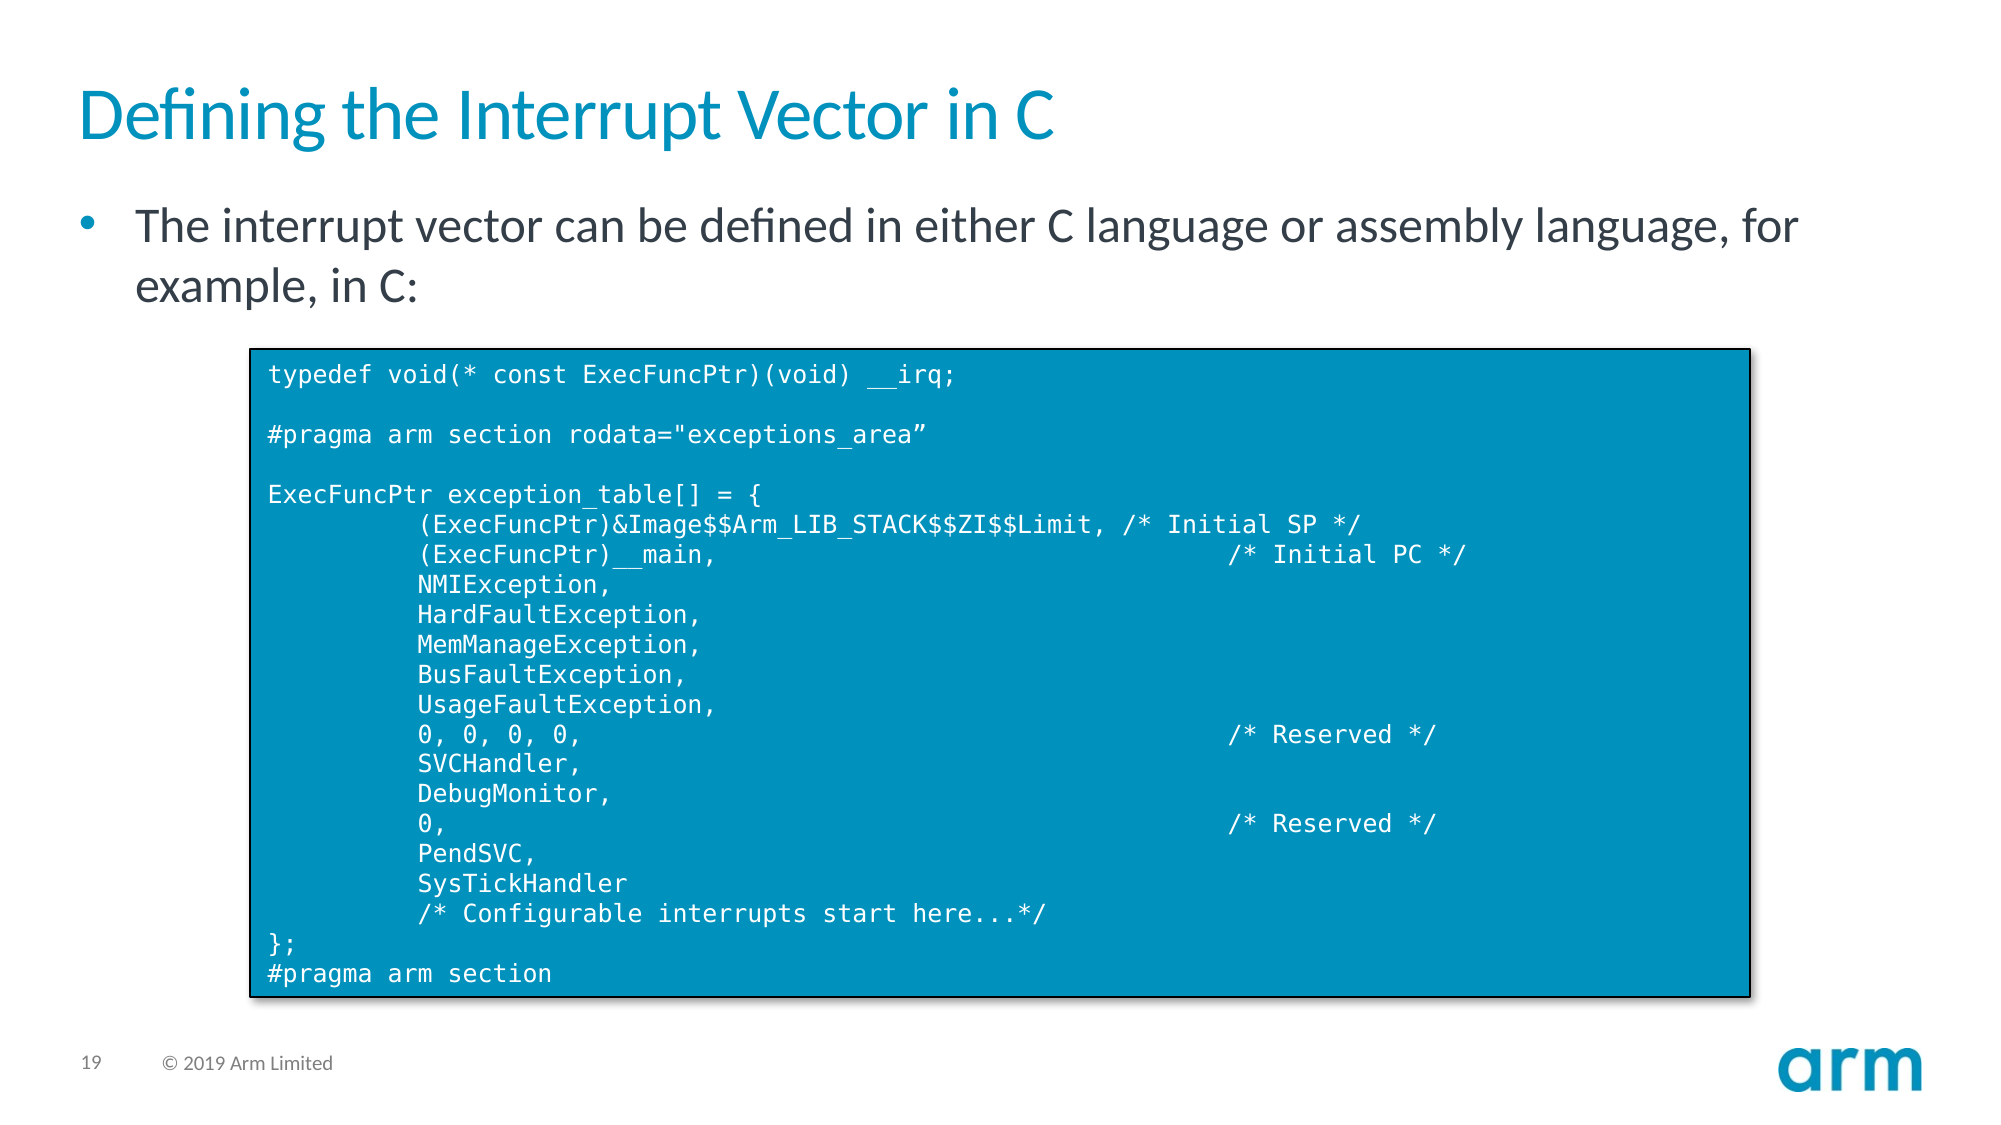

# Defining the Interrupt Vector in C
The interrupt vector can be defined in either C language or assembly language, for example, in C:
typedef void(* const ExecFuncPtr)(void) __irq;

#pragma arm section rodata="exceptions_area”

ExecFuncPtr exception_table[] = {
	(ExecFuncPtr)&Image$$Arm_LIB_STACK$$ZI$$Limit, /* Initial SP */
	(ExecFuncPtr)__main,			    /* Initial PC */
	NMIException,
	HardFaultException,
	MemManageException,
	BusFaultException,
	UsageFaultException,
	0, 0, 0, 0, 				    /* Reserved */
	SVCHandler,
	DebugMonitor,
	0,					    /* Reserved */
	PendSVC,
	SysTickHandler
	/* Configurable interrupts start here...*/
};
#pragma arm section